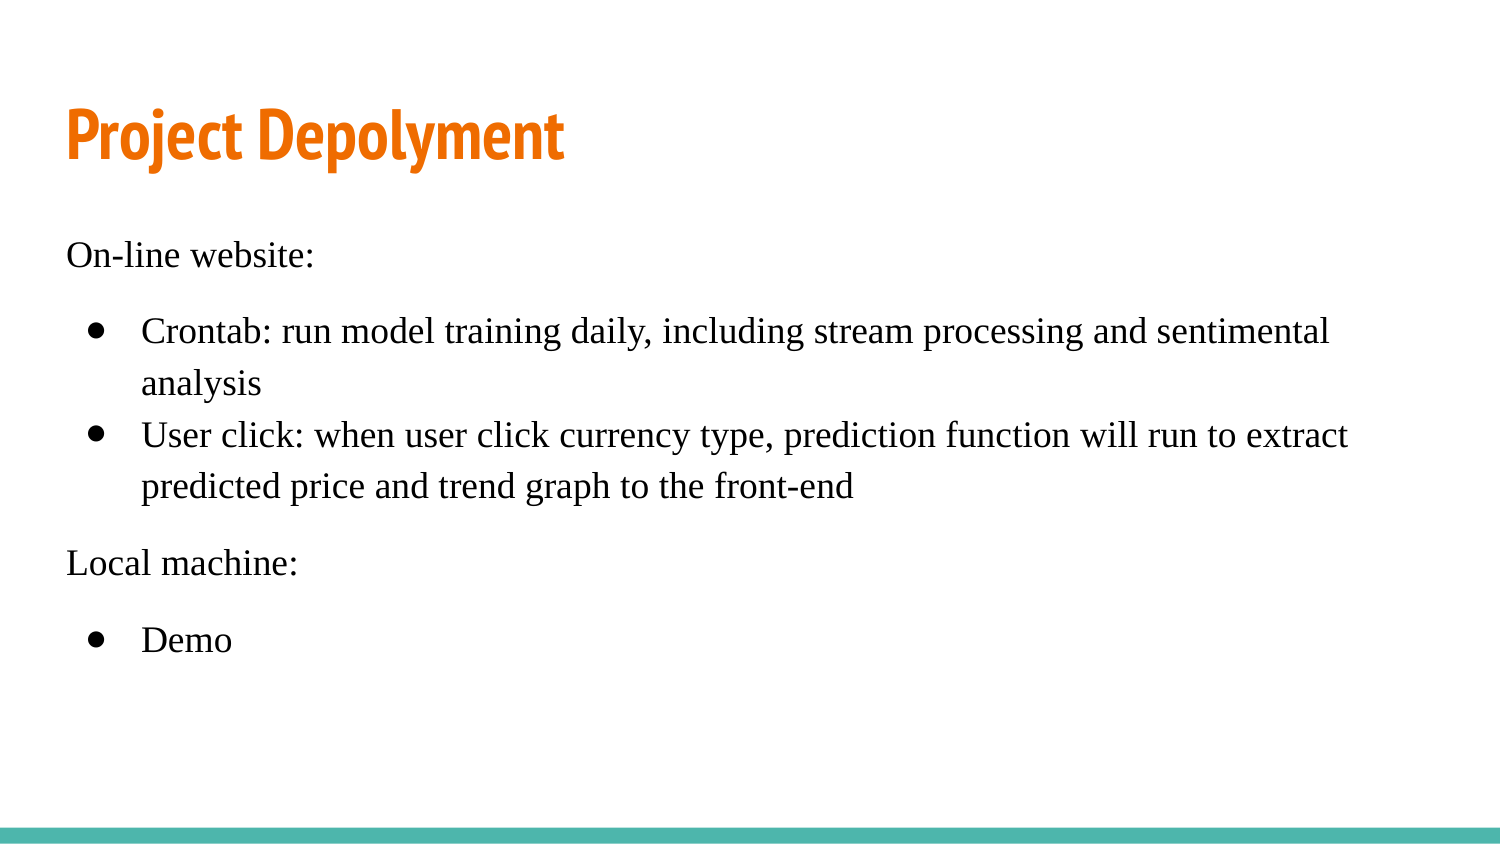

# Project Depolyment
On-line website:
Crontab: run model training daily, including stream processing and sentimental analysis
User click: when user click currency type, prediction function will run to extract predicted price and trend graph to the front-end
Local machine:
Demo